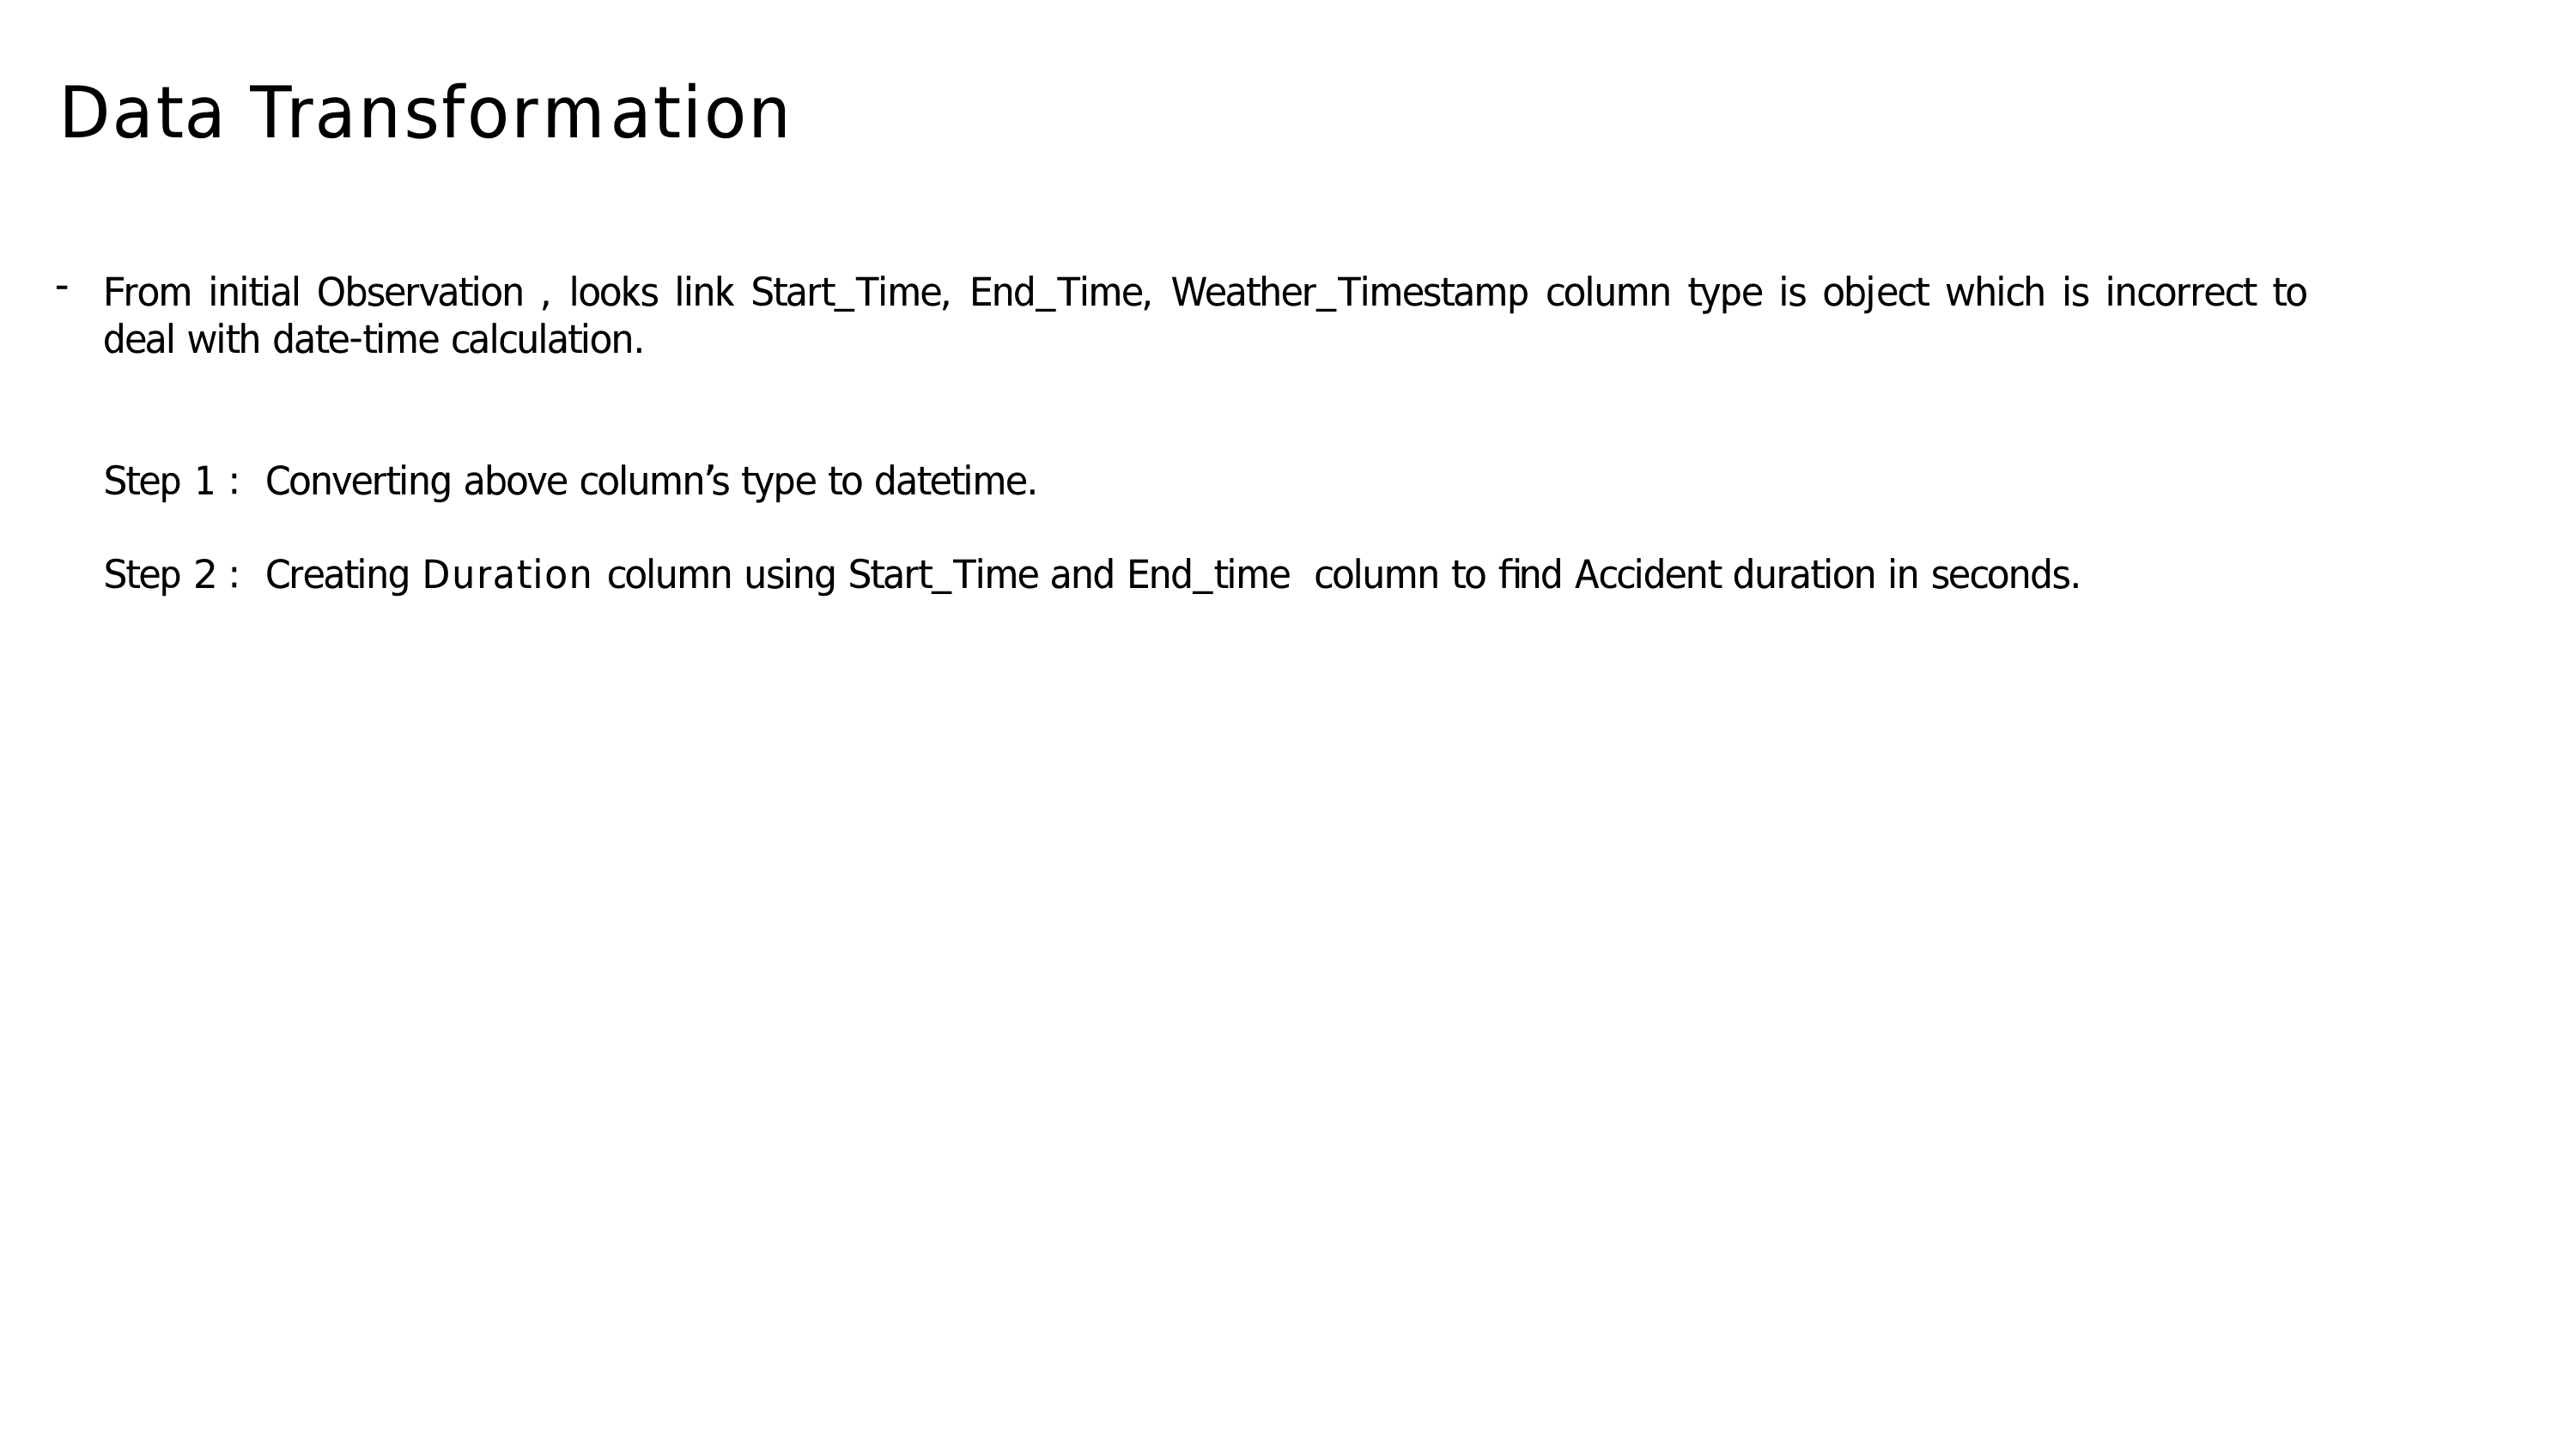

Data Transformation
From initial Observation , looks link Start_Time, End_Time, Weather_Timestamp column type is object which is incorrect to deal with date-time calculation.

    Step 1 :  Converting above column’s type to datetime.

    Step 2 :  Creating Duration column using Start_Time and End_time  column to find Accident duration in seconds.